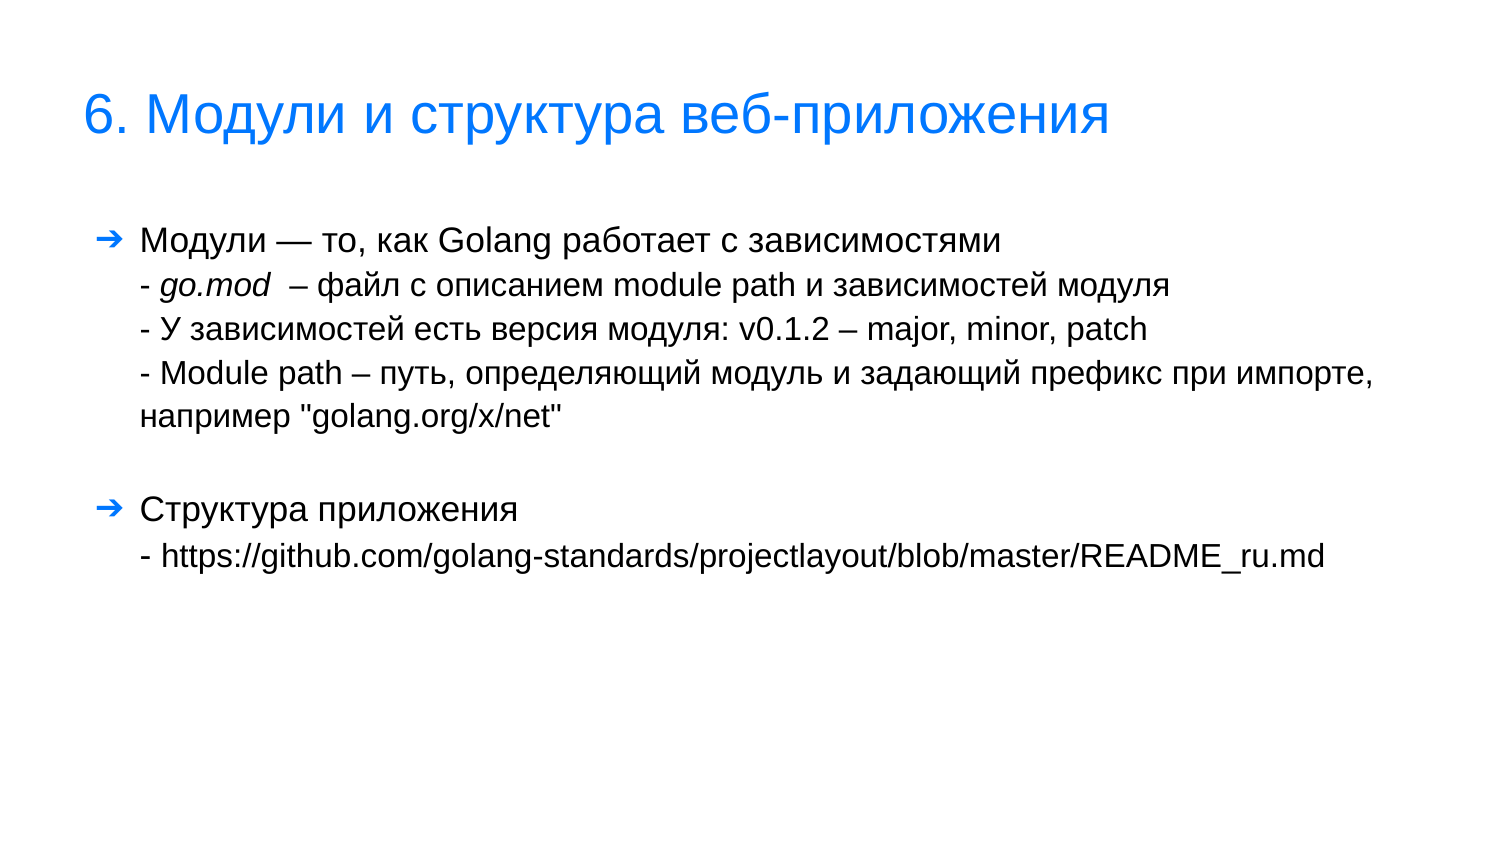

6. Модули и структура веб-приложения

Модули — то, как Golang работает с зависимостями
- go.mod  – файл с описанием module path и зависимостей модуля
- У зависимостей есть версия модуля: v0.1.2 – major, minor, patch
- Module path – путь, определяющий модуль и задающий префикс при импорте, например "golang.org/x/net"
Структура приложения
- https://github.com/golang-standards/projectlayout/blob/master/README_ru.md